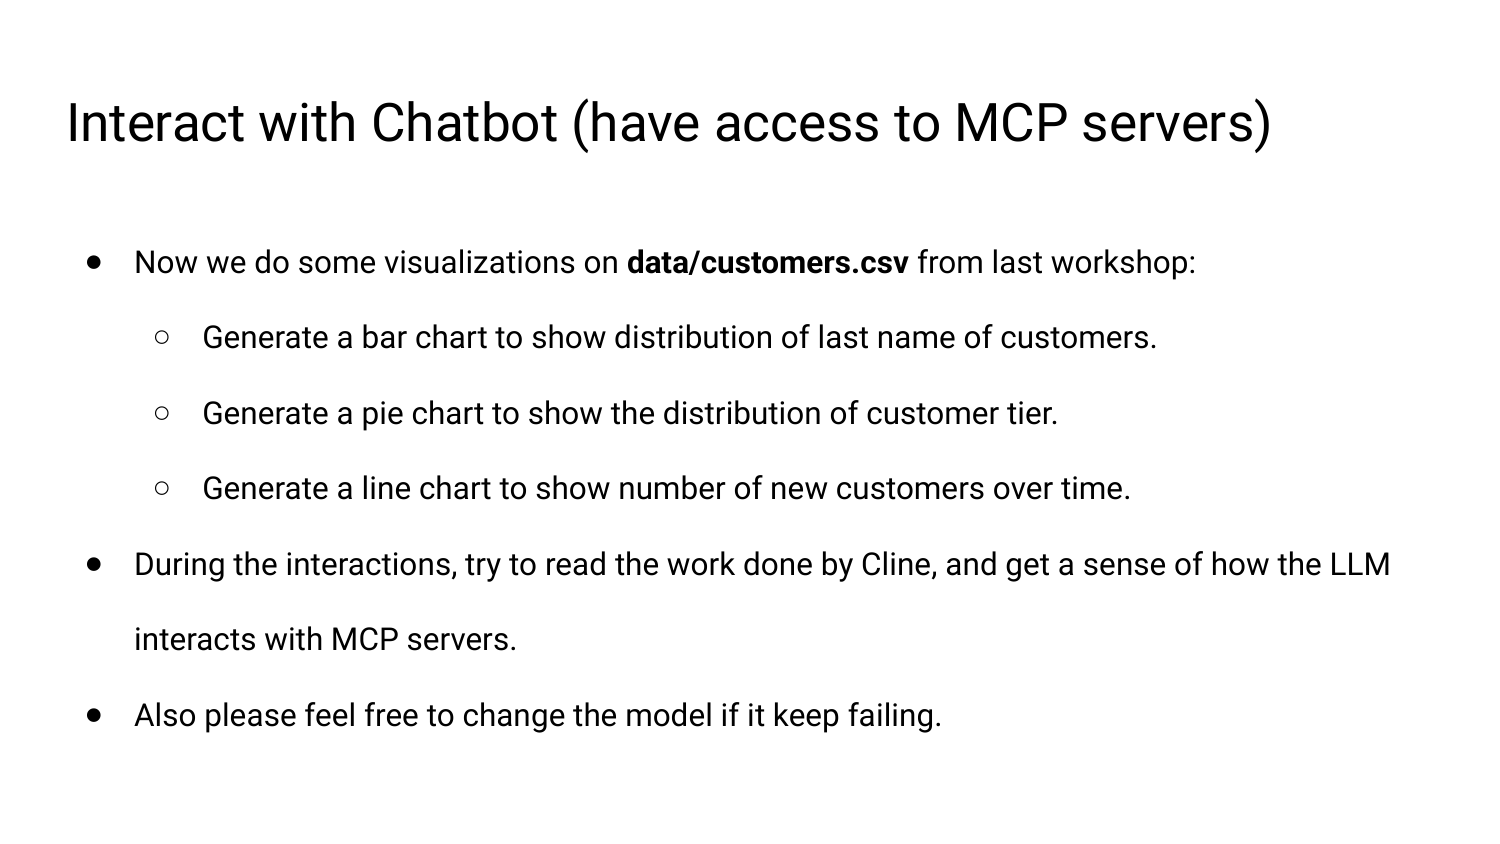

# Interact with Chatbot (have access to MCP servers)
Now we do some visualizations on data/customers.csv from last workshop:
Generate a bar chart to show distribution of last name of customers.
Generate a pie chart to show the distribution of customer tier.
Generate a line chart to show number of new customers over time.
During the interactions, try to read the work done by Cline, and get a sense of how the LLM interacts with MCP servers.
Also please feel free to change the model if it keep failing.